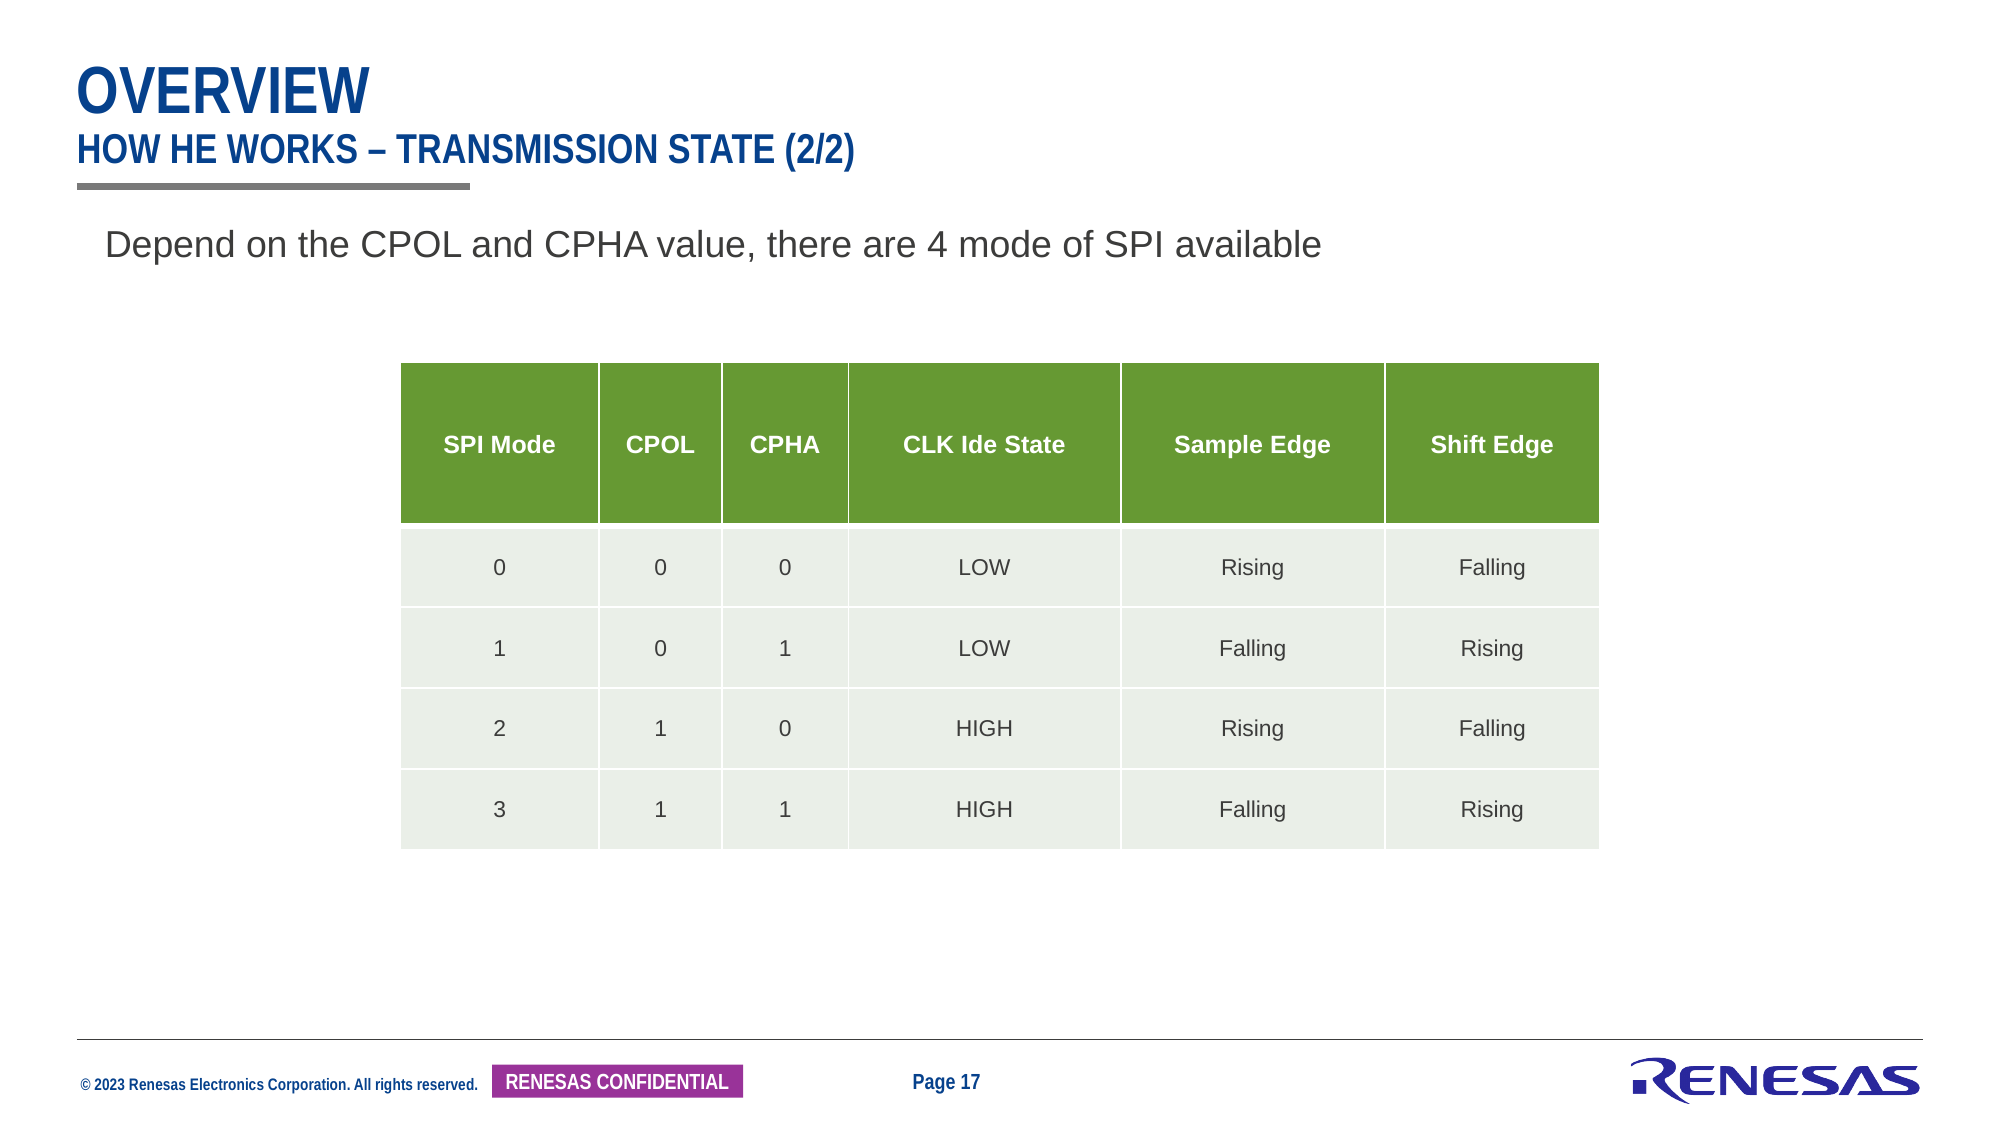

# Overview how he works – transmission state (2/2)
Depend on the CPOL and CPHA value, there are 4 mode of SPI available
| SPI Mode | CPOL | CPHA | CLK Ide State | Sample Edge | Shift Edge |
| --- | --- | --- | --- | --- | --- |
| 0 | 0 | 0 | LOW | Rising | Falling |
| 1 | 0 | 1 | LOW | Falling | Rising |
| 2 | 1 | 0 | HIGH | Rising | Falling |
| 3 | 1 | 1 | HIGH | Falling | Rising |